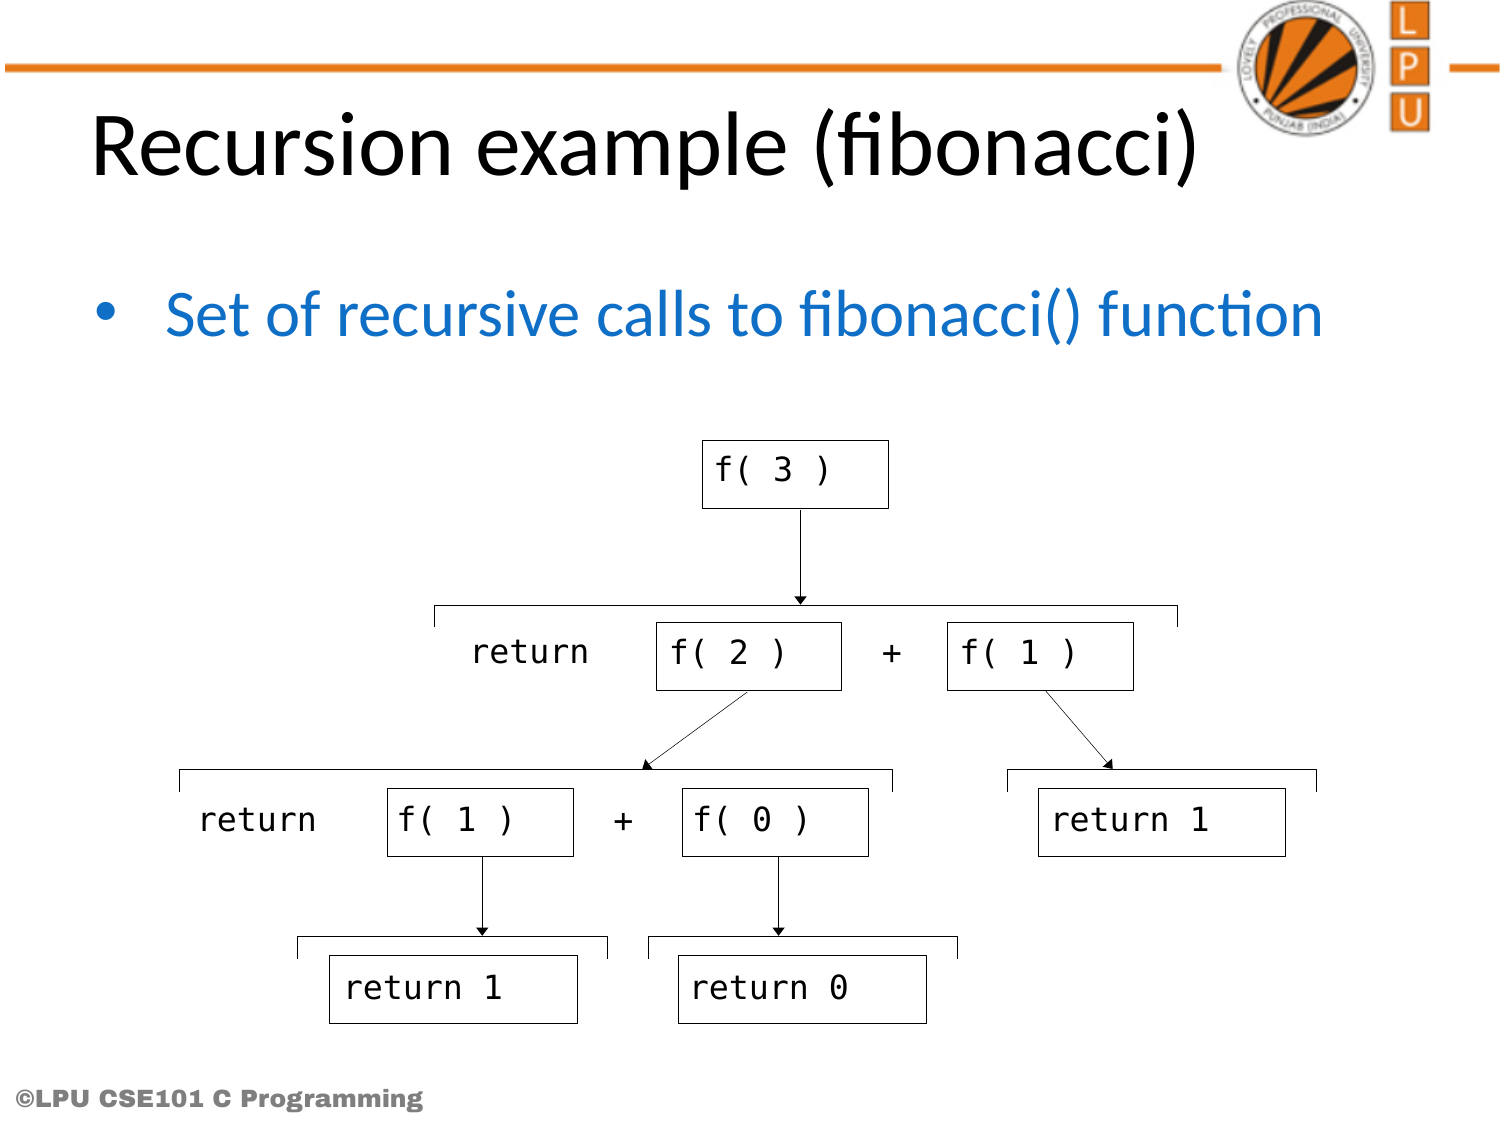

# Recursion example (fibonacci)
Set of recursive calls to fibonacci() function

f( 3 )

return

f( 2 )

+

f( 1 )

return

f( 1 )

f( 0 )

return 1

+

return 1

return 0